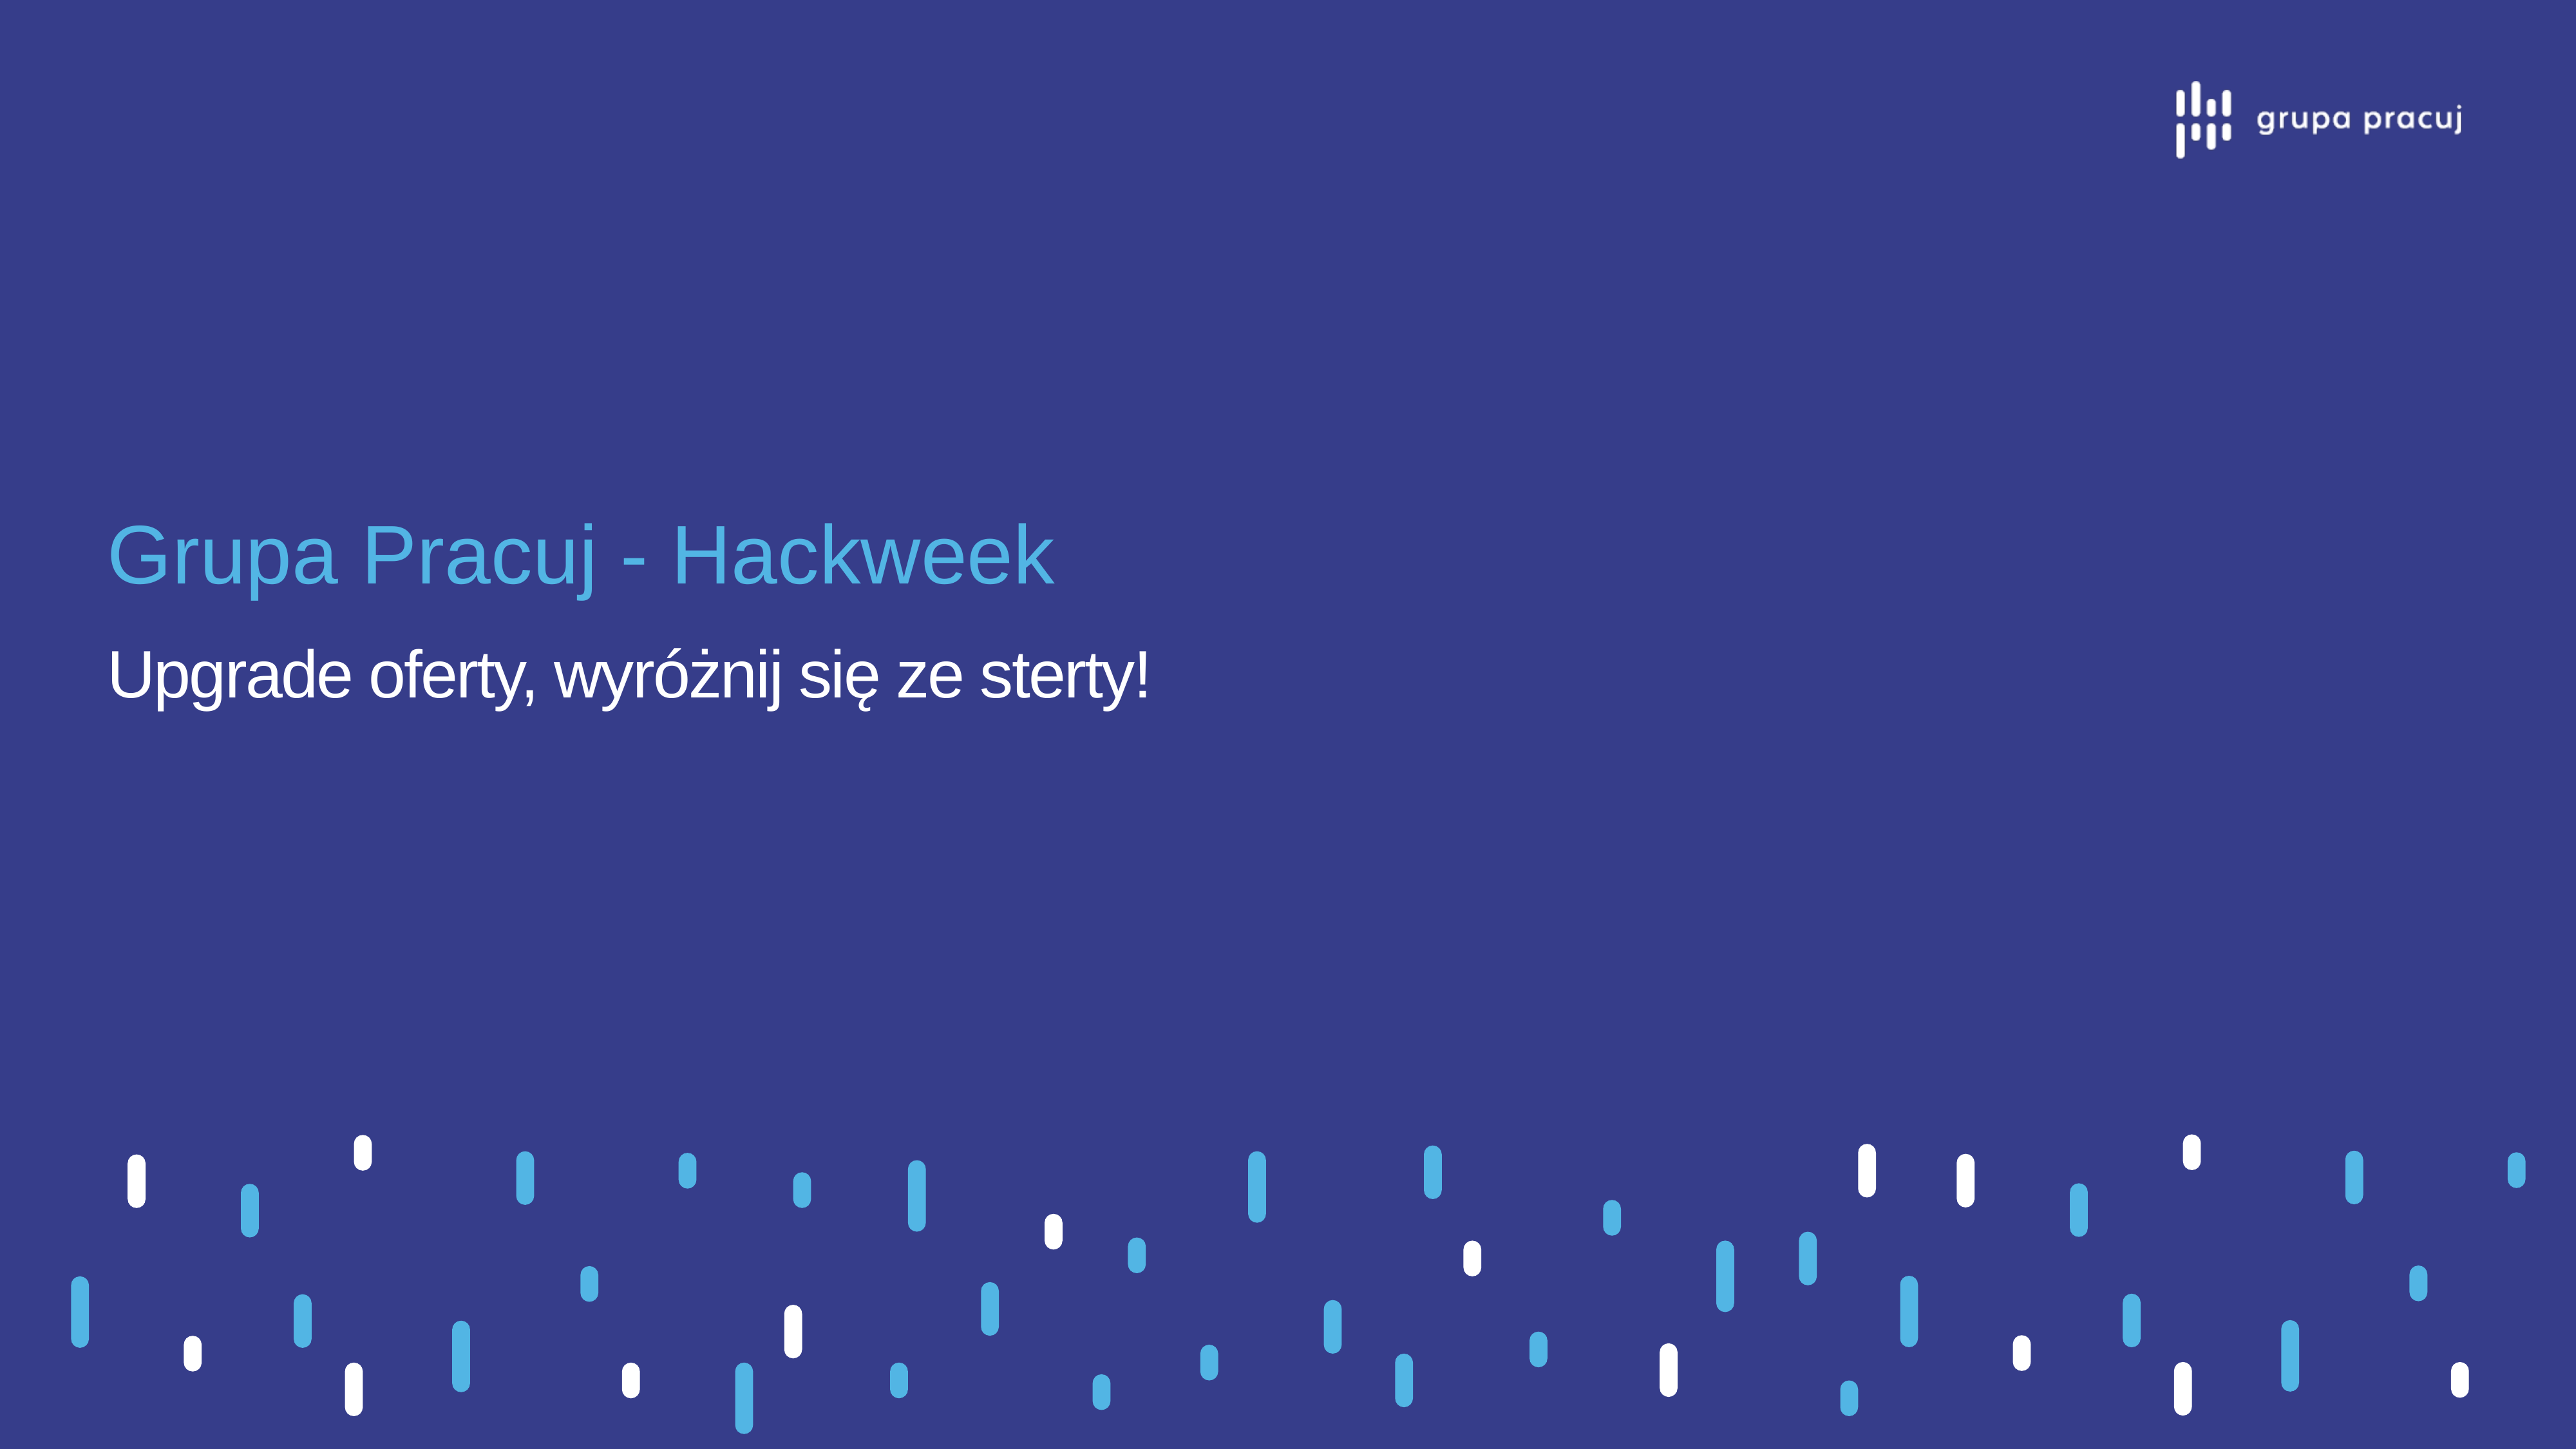

# Grupa Pracuj - Hackweek
Upgrade oferty, wyróżnij się ze sterty!